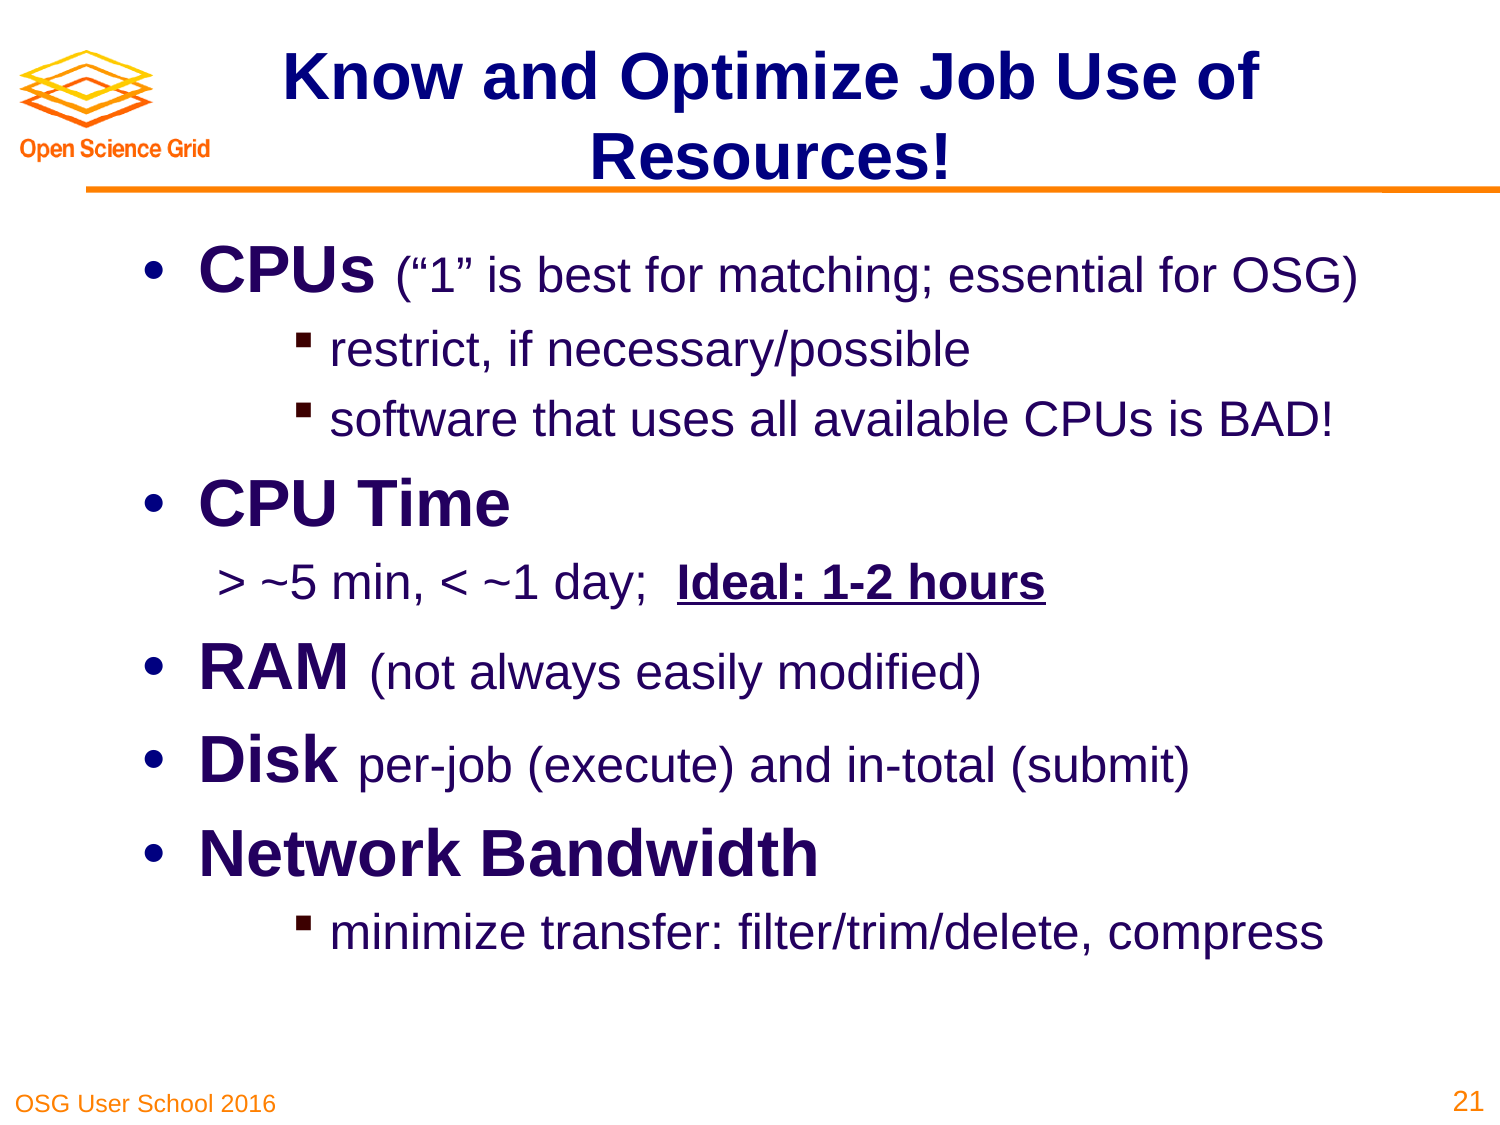

# Know and Optimize Job Use of Resources!
CPUs (“1” is best for matching; essential for OSG)
restrict, if necessary/possible
software that uses all available CPUs is BAD!
CPU Time
> ~5 min, < ~1 day;  Ideal: 1-2 hours
RAM (not always easily modified)
Disk per-job (execute) and in-total (submit)
Network Bandwidth
minimize transfer: filter/trim/delete, compress
21